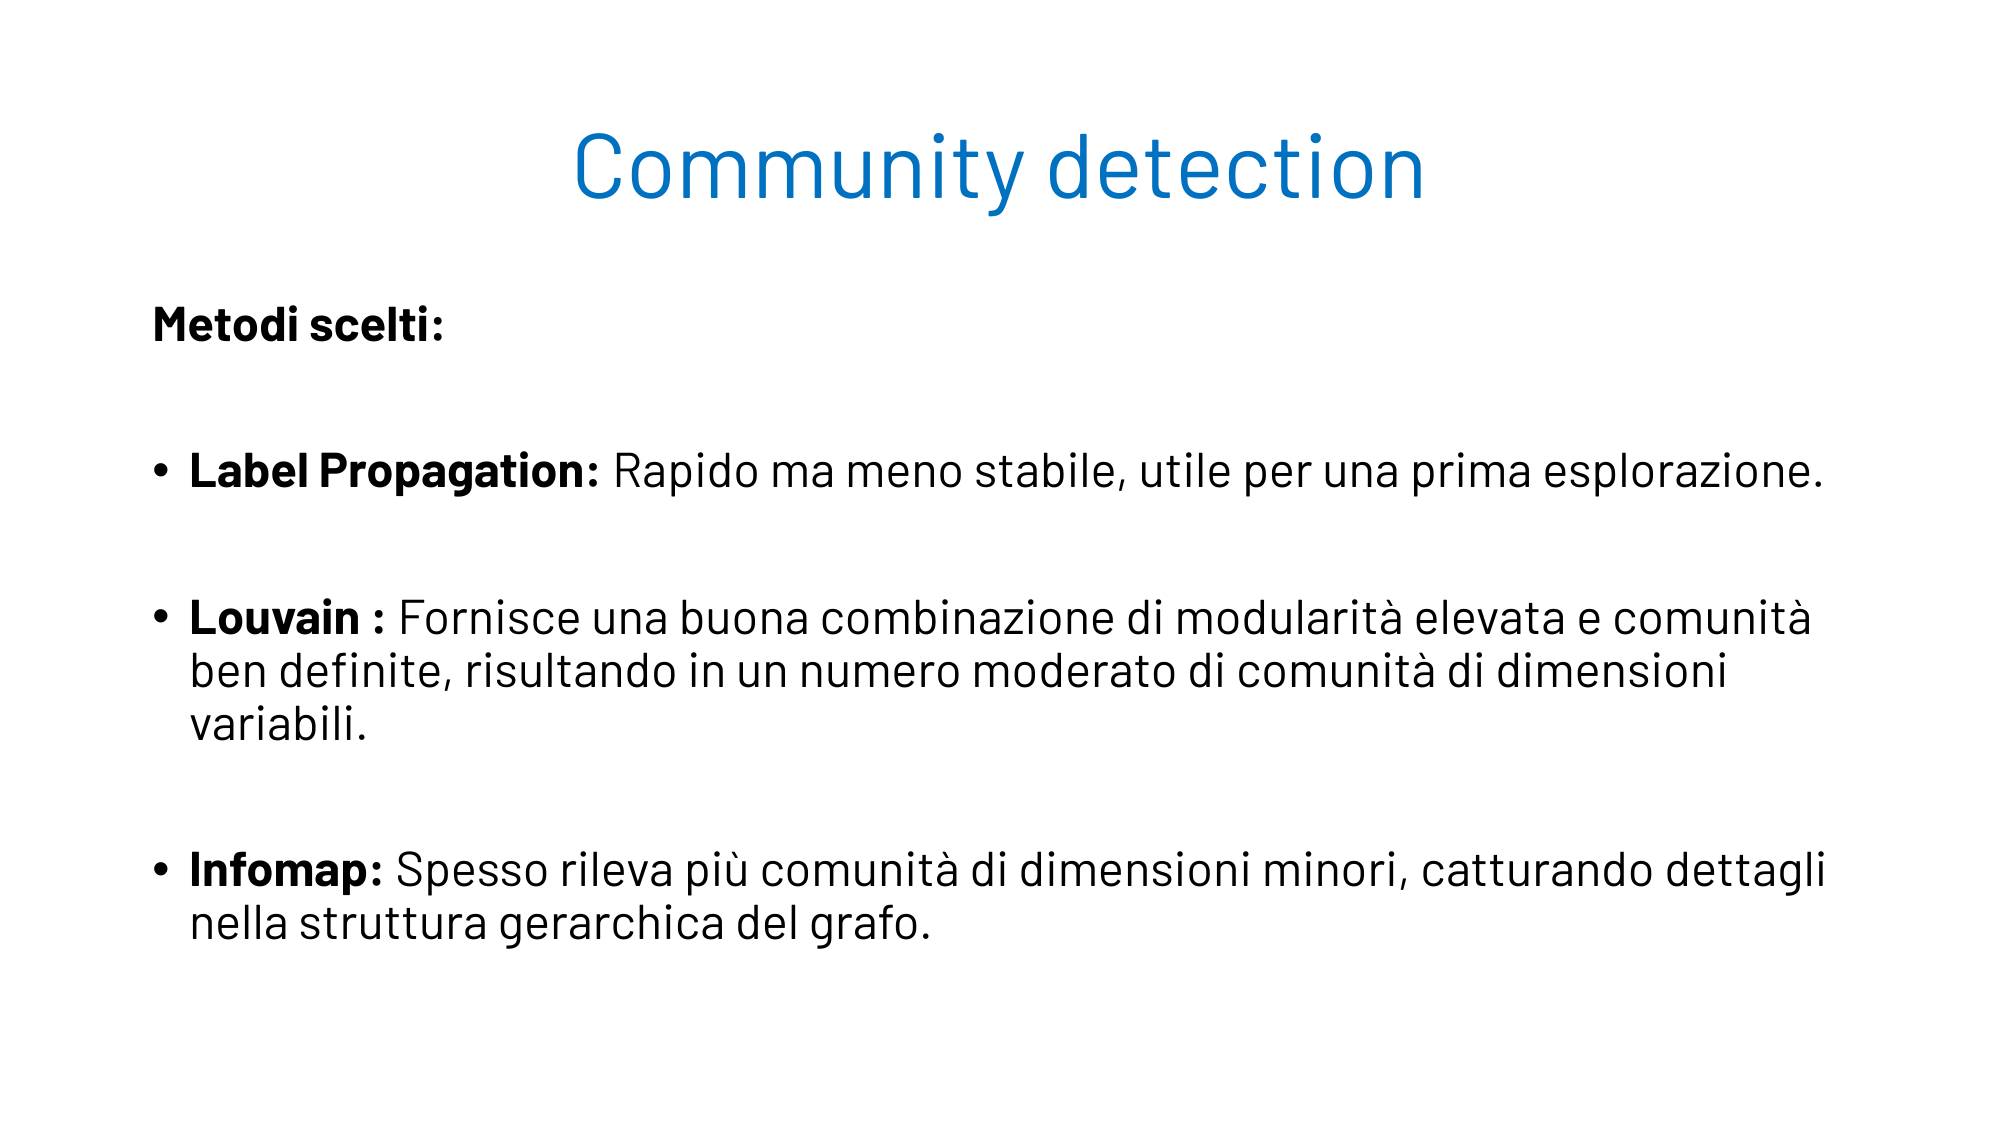

# Community detection
Metodi scelti:

Label Propagation: Rapido ma meno stabile, utile per una prima esplorazione.

Louvain : Fornisce una buona combinazione di modularità elevata e comunità ben definite, risultando in un numero moderato di comunità di dimensioni variabili.

Infomap: Spesso rileva più comunità di dimensioni minori, catturando dettagli nella struttura gerarchica del grafo.